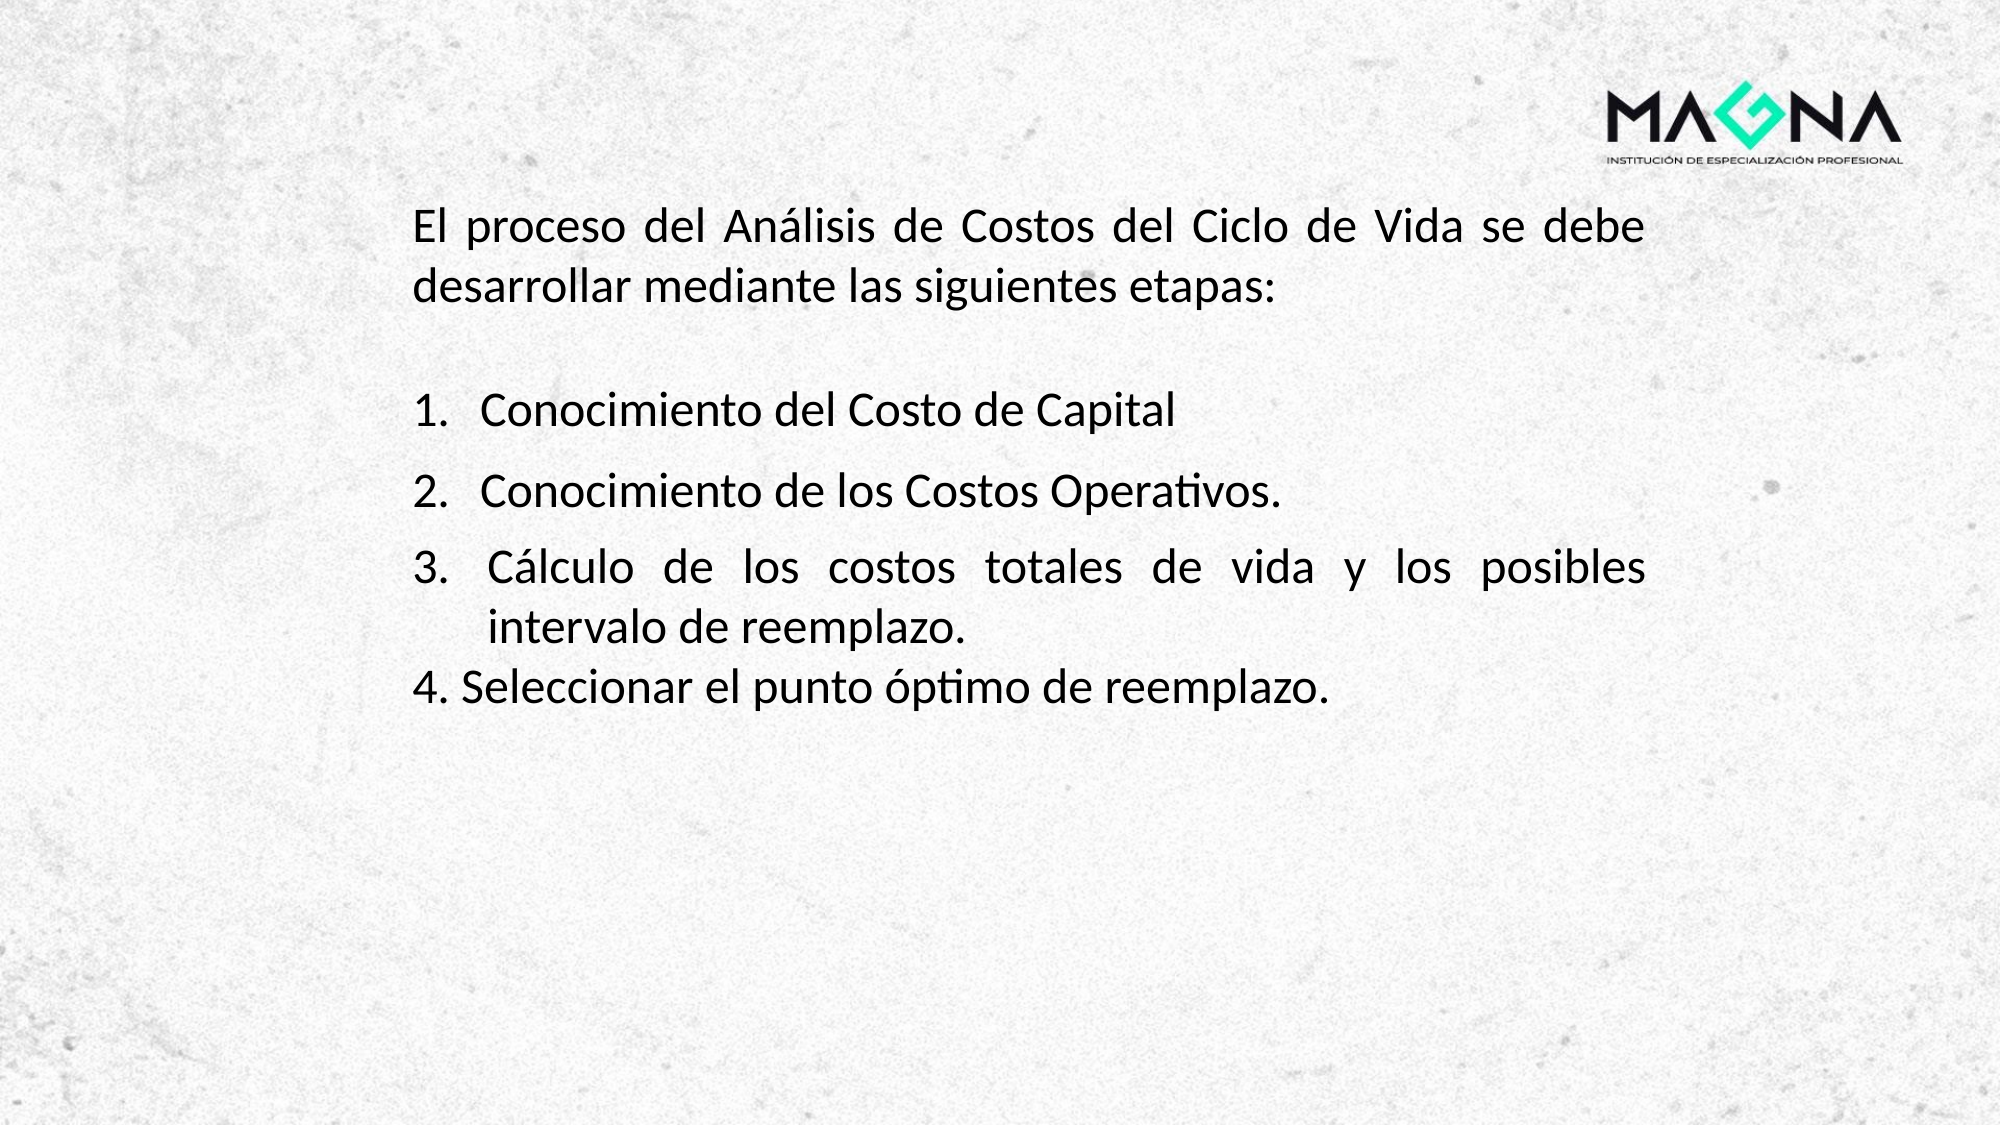

El proceso del Análisis de Costos del Ciclo de Vida se debe desarrollar mediante las siguientes etapas:

 Conocimiento del Costo de Capital
 Conocimiento de los Costos Operativos.
Cálculo de los costos totales de vida y los posibles intervalo de reemplazo.
4. Seleccionar el punto óptimo de reemplazo.